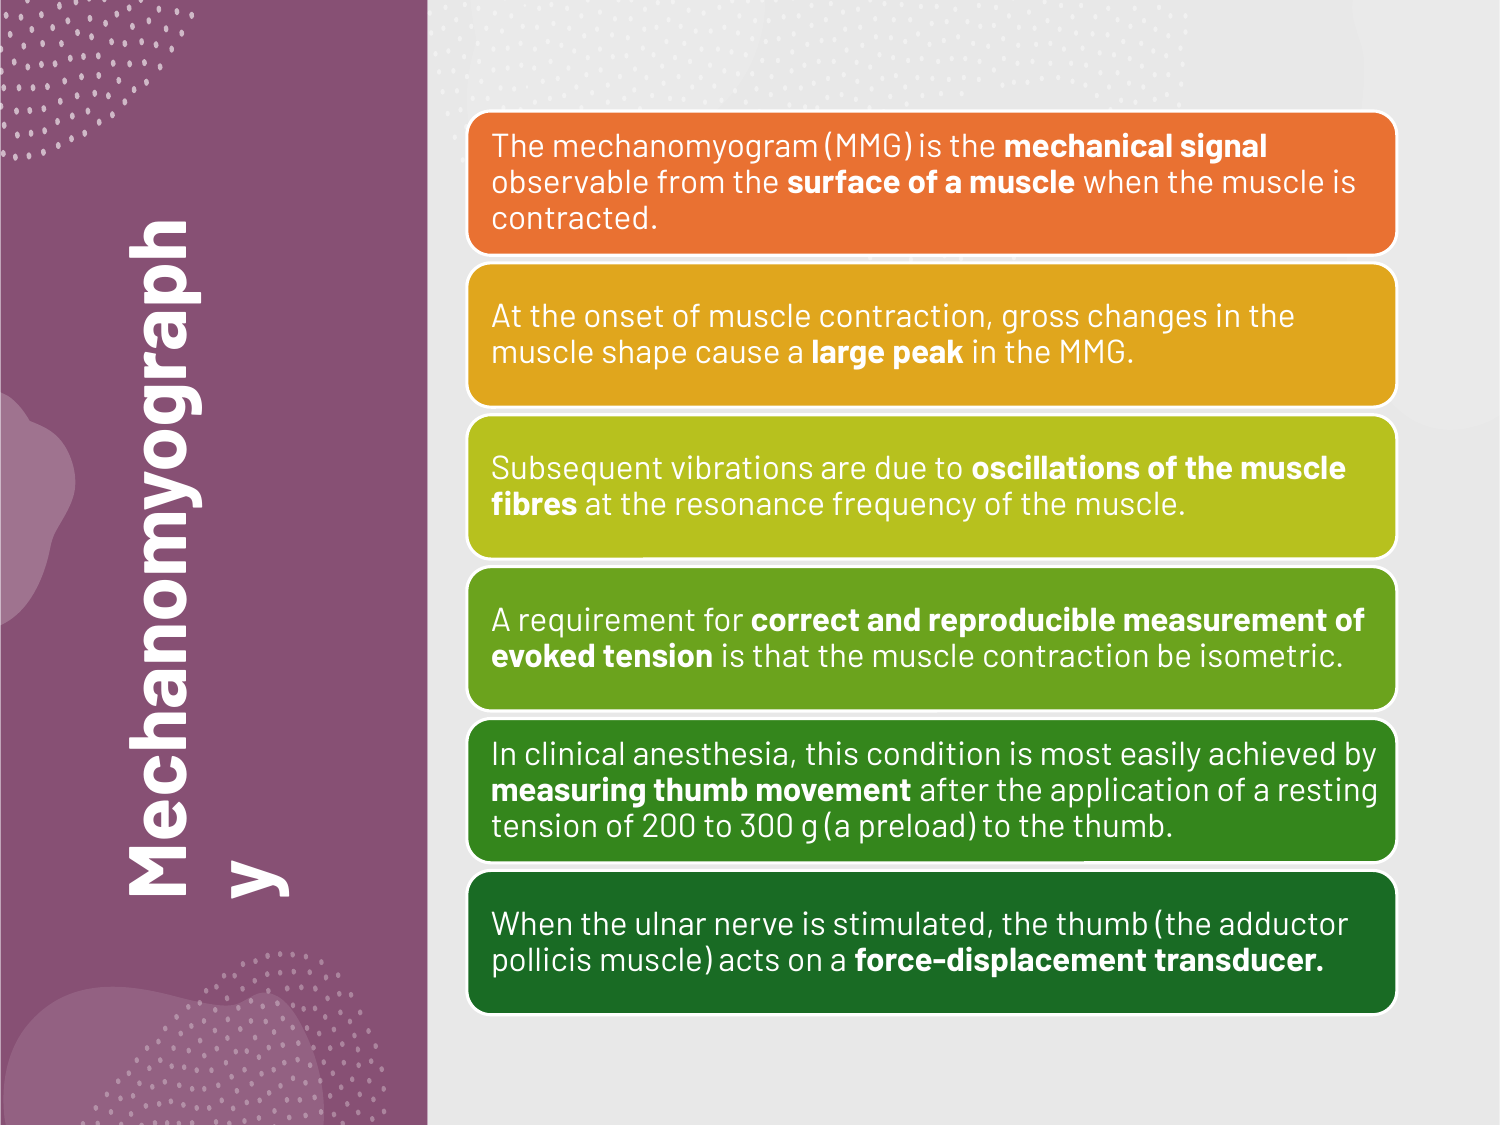

The mechanomyogram (MMG) is the mechanical signal observable from the surface of a muscle when the muscle is contracted.
At the onset of muscle contraction, gross changes in the muscle shape cause a large peak in the MMG.
Subsequent vibrations are due to oscillations of the muscle fibres at the resonance frequency of the muscle.
A requirement for correct and reproducible measurement of evoked tension is that the muscle contraction be isometric.
In clinical anesthesia, this condition is most easily achieved by measuring thumb movement after the application of a resting tension of 200 to 300 g (a preload) to the thumb.
When the ulnar nerve is stimulated, the thumb (the adductor pollicis muscle) acts on a force-displacement transducer.
# Mechanomyography